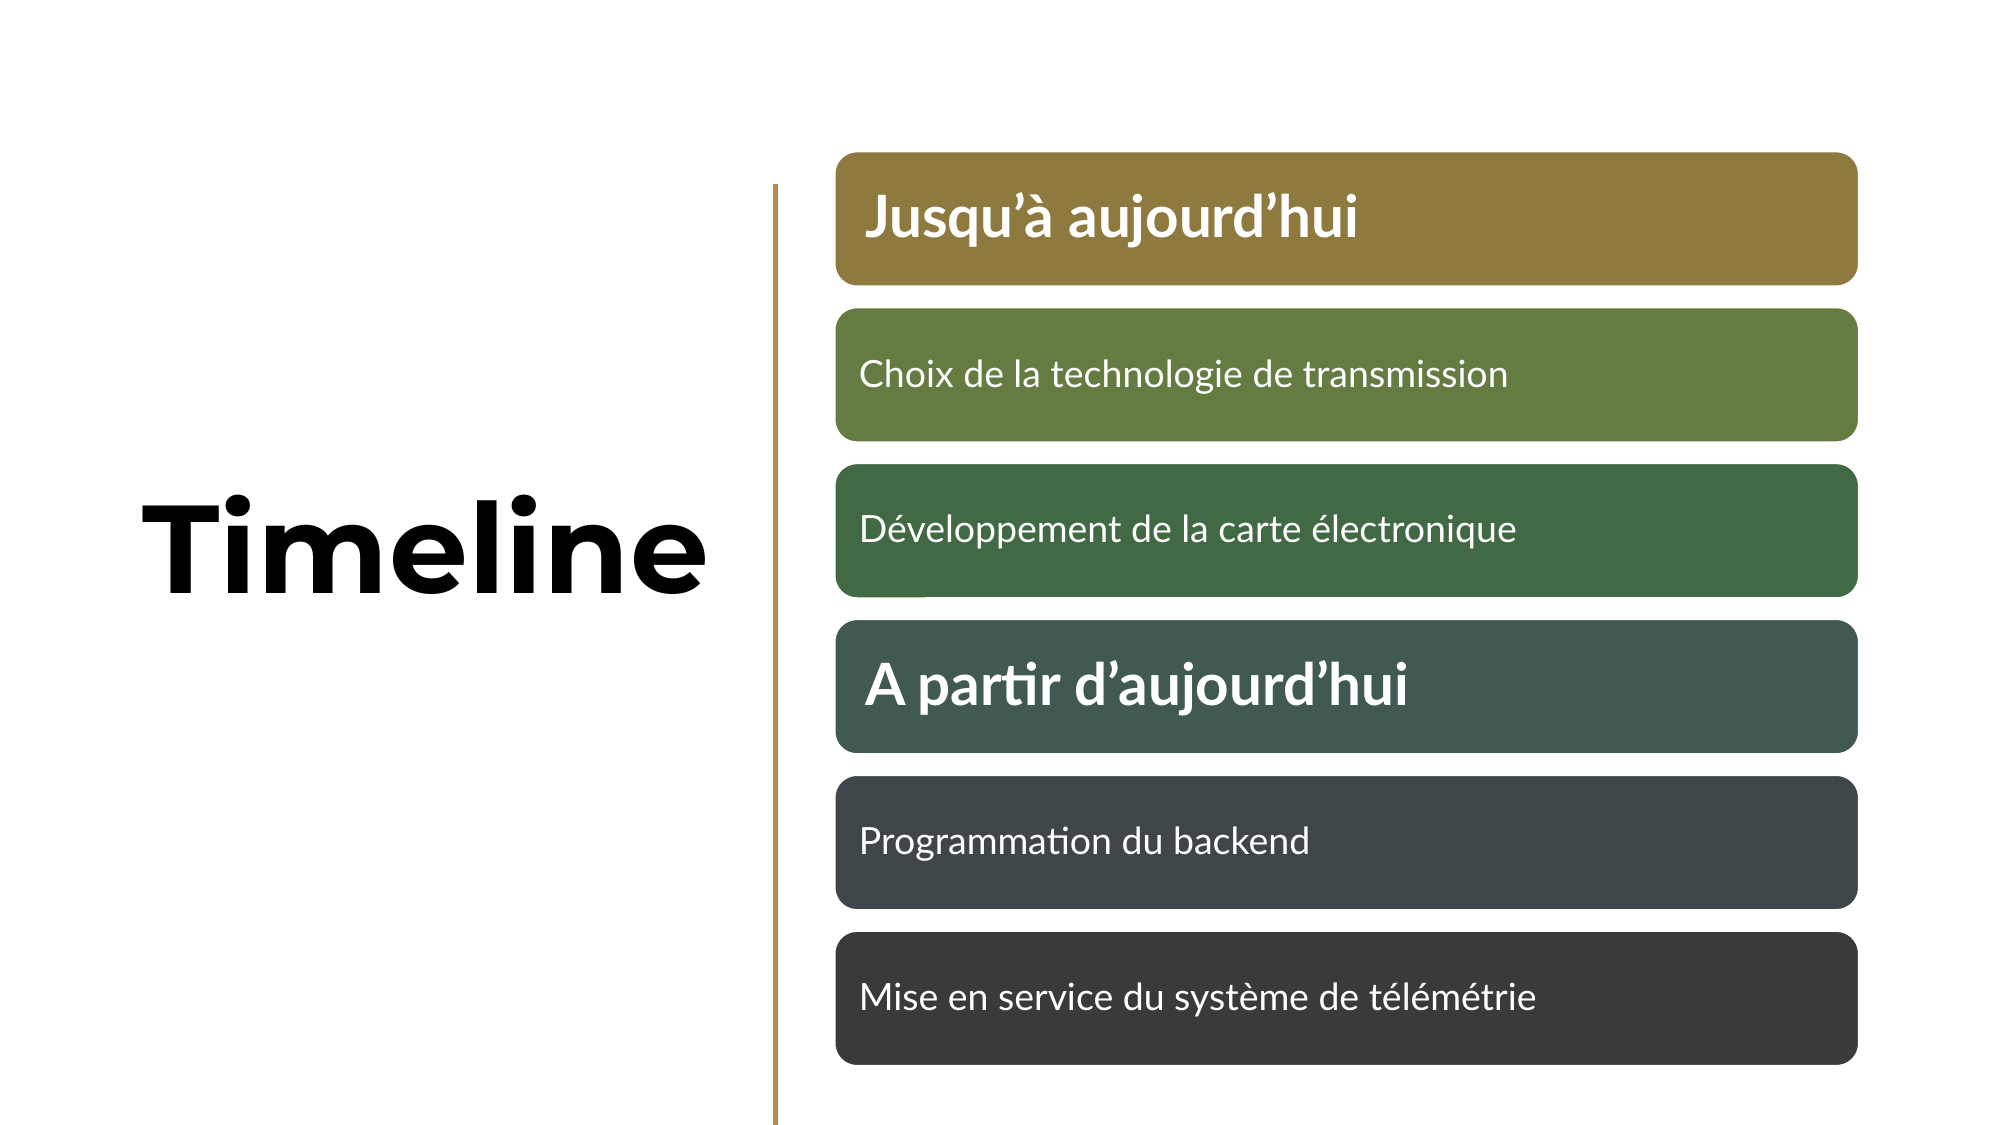

Timeline
Jusqu’à aujourd’hui
Choix de la technologie de transmission
Développement de la carte électronique
A partir d’aujourd’hui
Programmation du backend
Mise en service du système de télémétrie